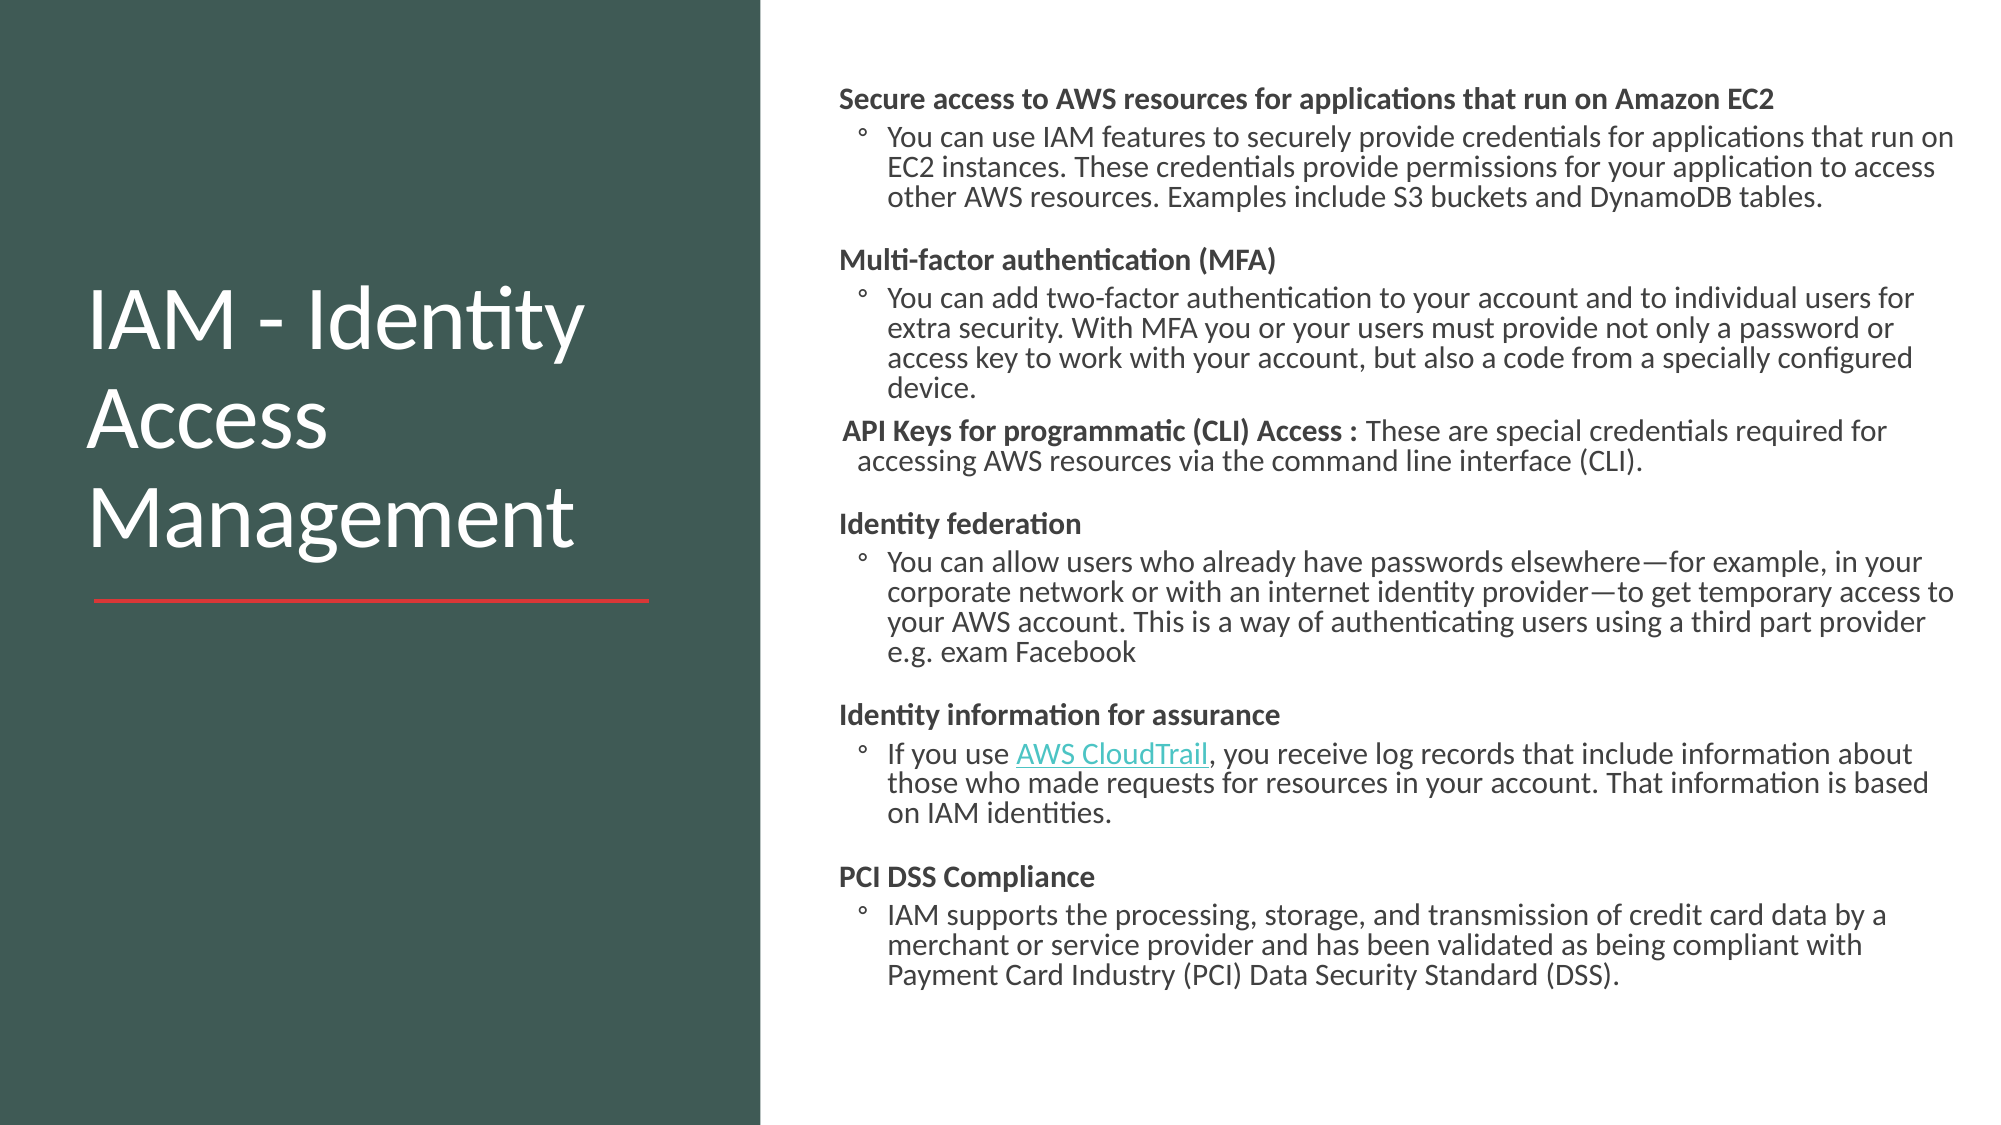

Secure access to AWS resources for applications that run on Amazon EC2
You can use IAM features to securely provide credentials for applications that run on EC2 instances. These credentials provide permissions for your application to access other AWS resources. Examples include S3 buckets and DynamoDB tables.
Multi-factor authentication (MFA)
You can add two-factor authentication to your account and to individual users for extra security. With MFA you or your users must provide not only a password or access key to work with your account, but also a code from a specially configured device.
API Keys for programmatic (CLI) Access : These are special credentials required for accessing AWS resources via the command line interface (CLI).
Identity federation
You can allow users who already have passwords elsewhere—for example, in your corporate network or with an internet identity provider—to get temporary access to your AWS account. This is a way of authenticating users using a third part provider e.g. exam Facebook
Identity information for assurance
If you use AWS CloudTrail, you receive log records that include information about those who made requests for resources in your account. That information is based on IAM identities.
PCI DSS Compliance
IAM supports the processing, storage, and transmission of credit card data by a merchant or service provider and has been validated as being compliant with Payment Card Industry (PCI) Data Security Standard (DSS).

# IAM - Identity Access Management